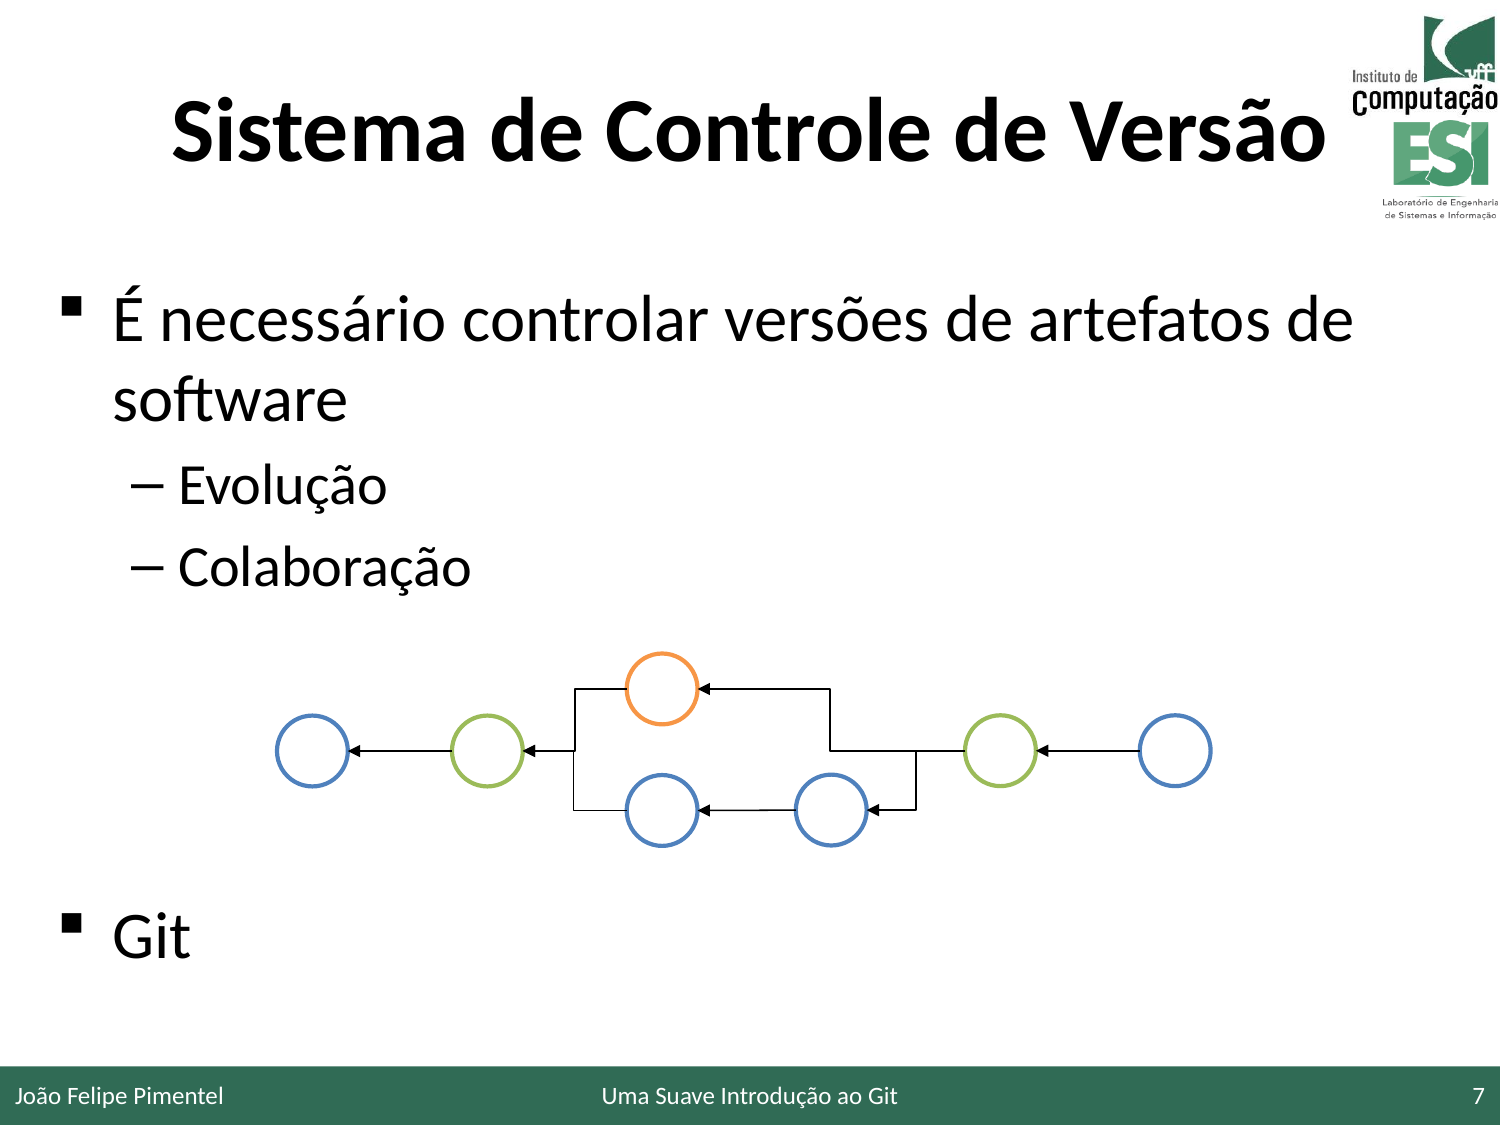

# Sistema de Controle de Versão
É necessário controlar versões de artefatos de software
Evolução
Colaboração

Git

João Felipe Pimentel
Uma Suave Introdução ao Git
7